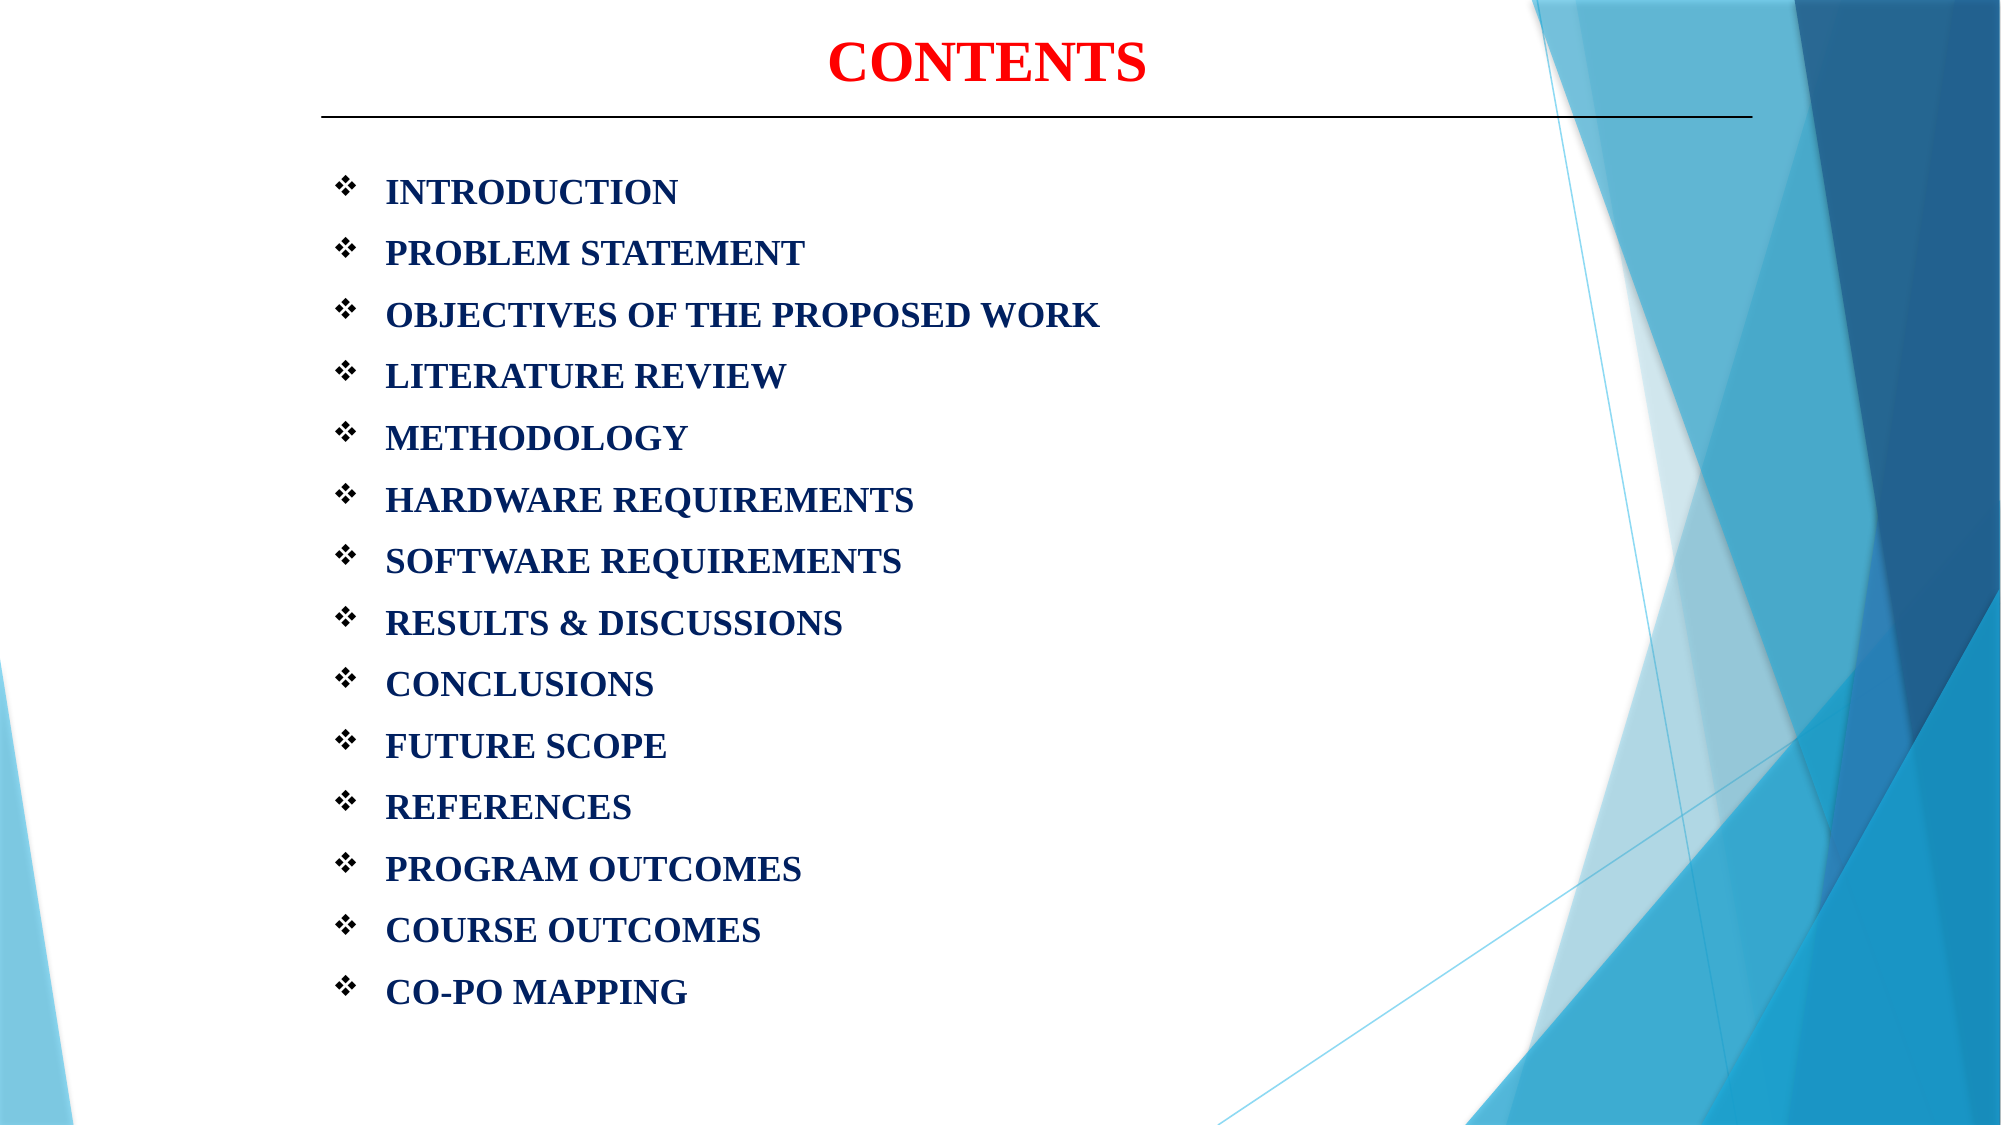

# CONTENTS
INTRODUCTION
PROBLEM STATEMENT
OBJECTIVES OF THE PROPOSED WORK
LITERATURE REVIEW
METHODOLOGY
HARDWARE REQUIREMENTS
SOFTWARE REQUIREMENTS
RESULTS & DISCUSSIONS
CONCLUSIONS
FUTURE SCOPE
REFERENCES
PROGRAM OUTCOMES
COURSE OUTCOMES
CO-PO MAPPING